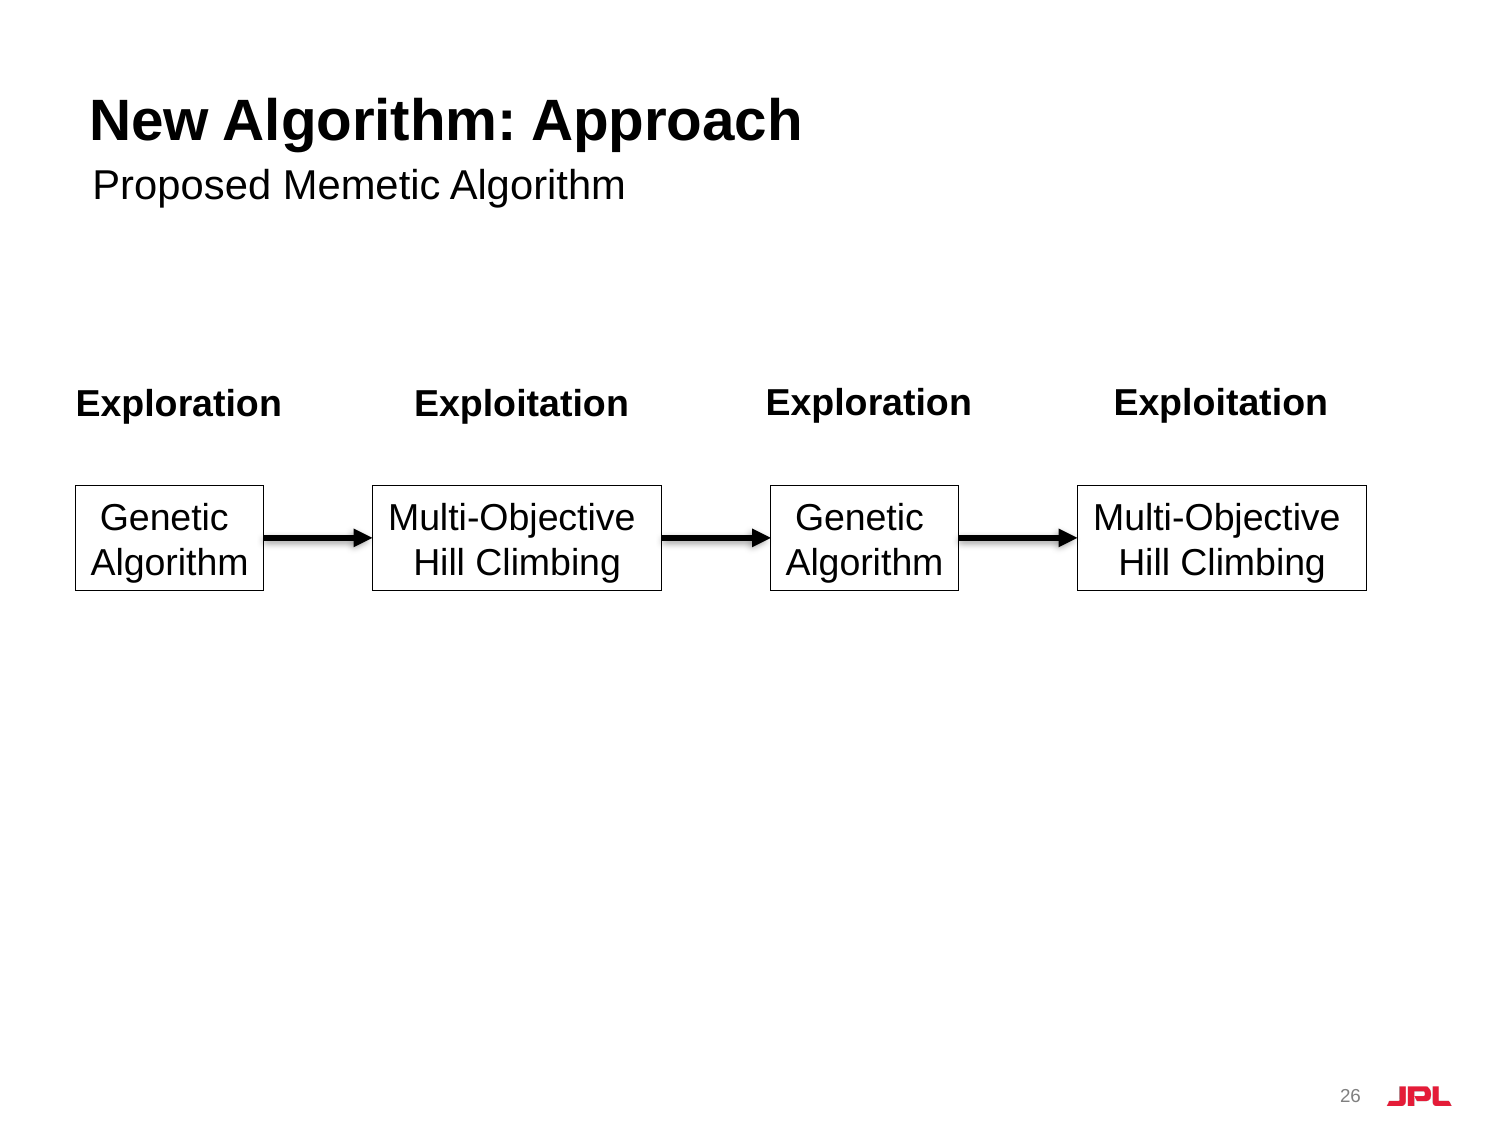

# New Algorithm: Approach
Proposed Memetic Algorithm
Exploration
Exploitation
Exploration
Exploitation
Genetic
Algorithm
Multi-Objective
Hill Climbing
Genetic
Algorithm
Multi-Objective
Hill Climbing

26